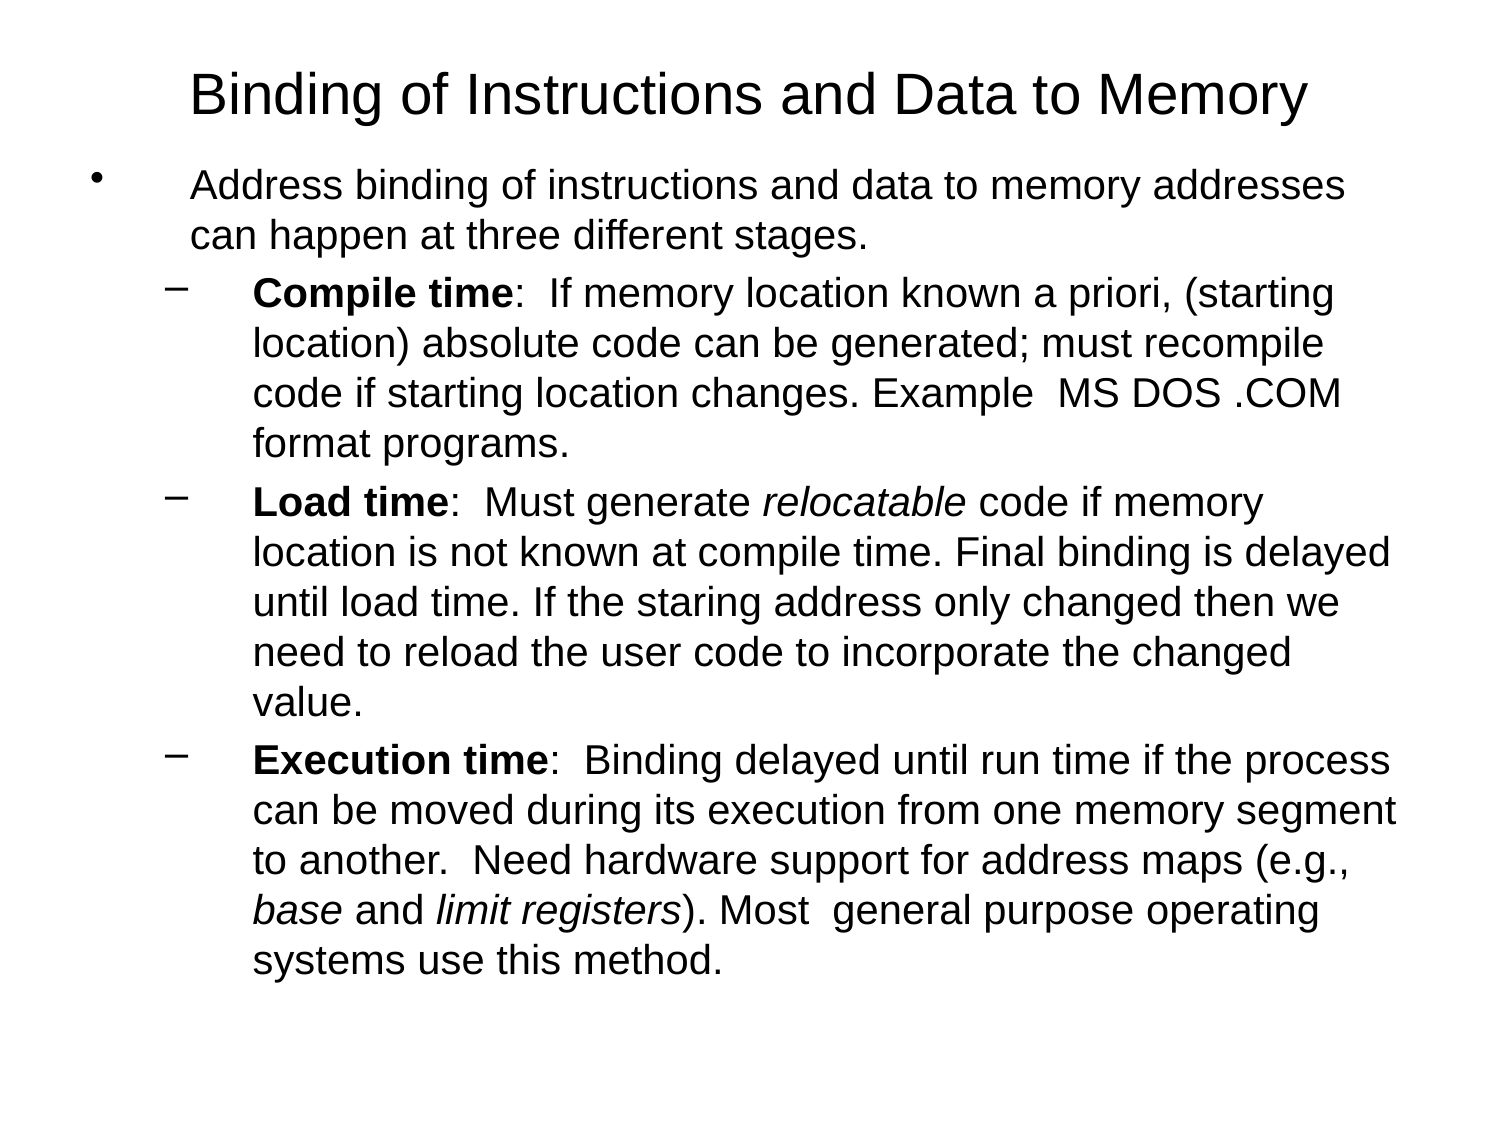

# Binding of Instructions and Data to Memory
Address binding of instructions and data to memory addresses can happen at three different stages.
Compile time:  If memory location known a priori, (starting location) absolute code can be generated; must recompile code if starting location changes. Example  MS DOS .COM format programs.
Load time:  Must generate relocatable code if memory location is not known at compile time. Final binding is delayed until load time. If the staring address only changed then we need to reload the user code to incorporate the changed value.
Execution time:  Binding delayed until run time if the process can be moved during its execution from one memory segment to another.  Need hardware support for address maps (e.g., base and limit registers). Most  general purpose operating systems use this method.